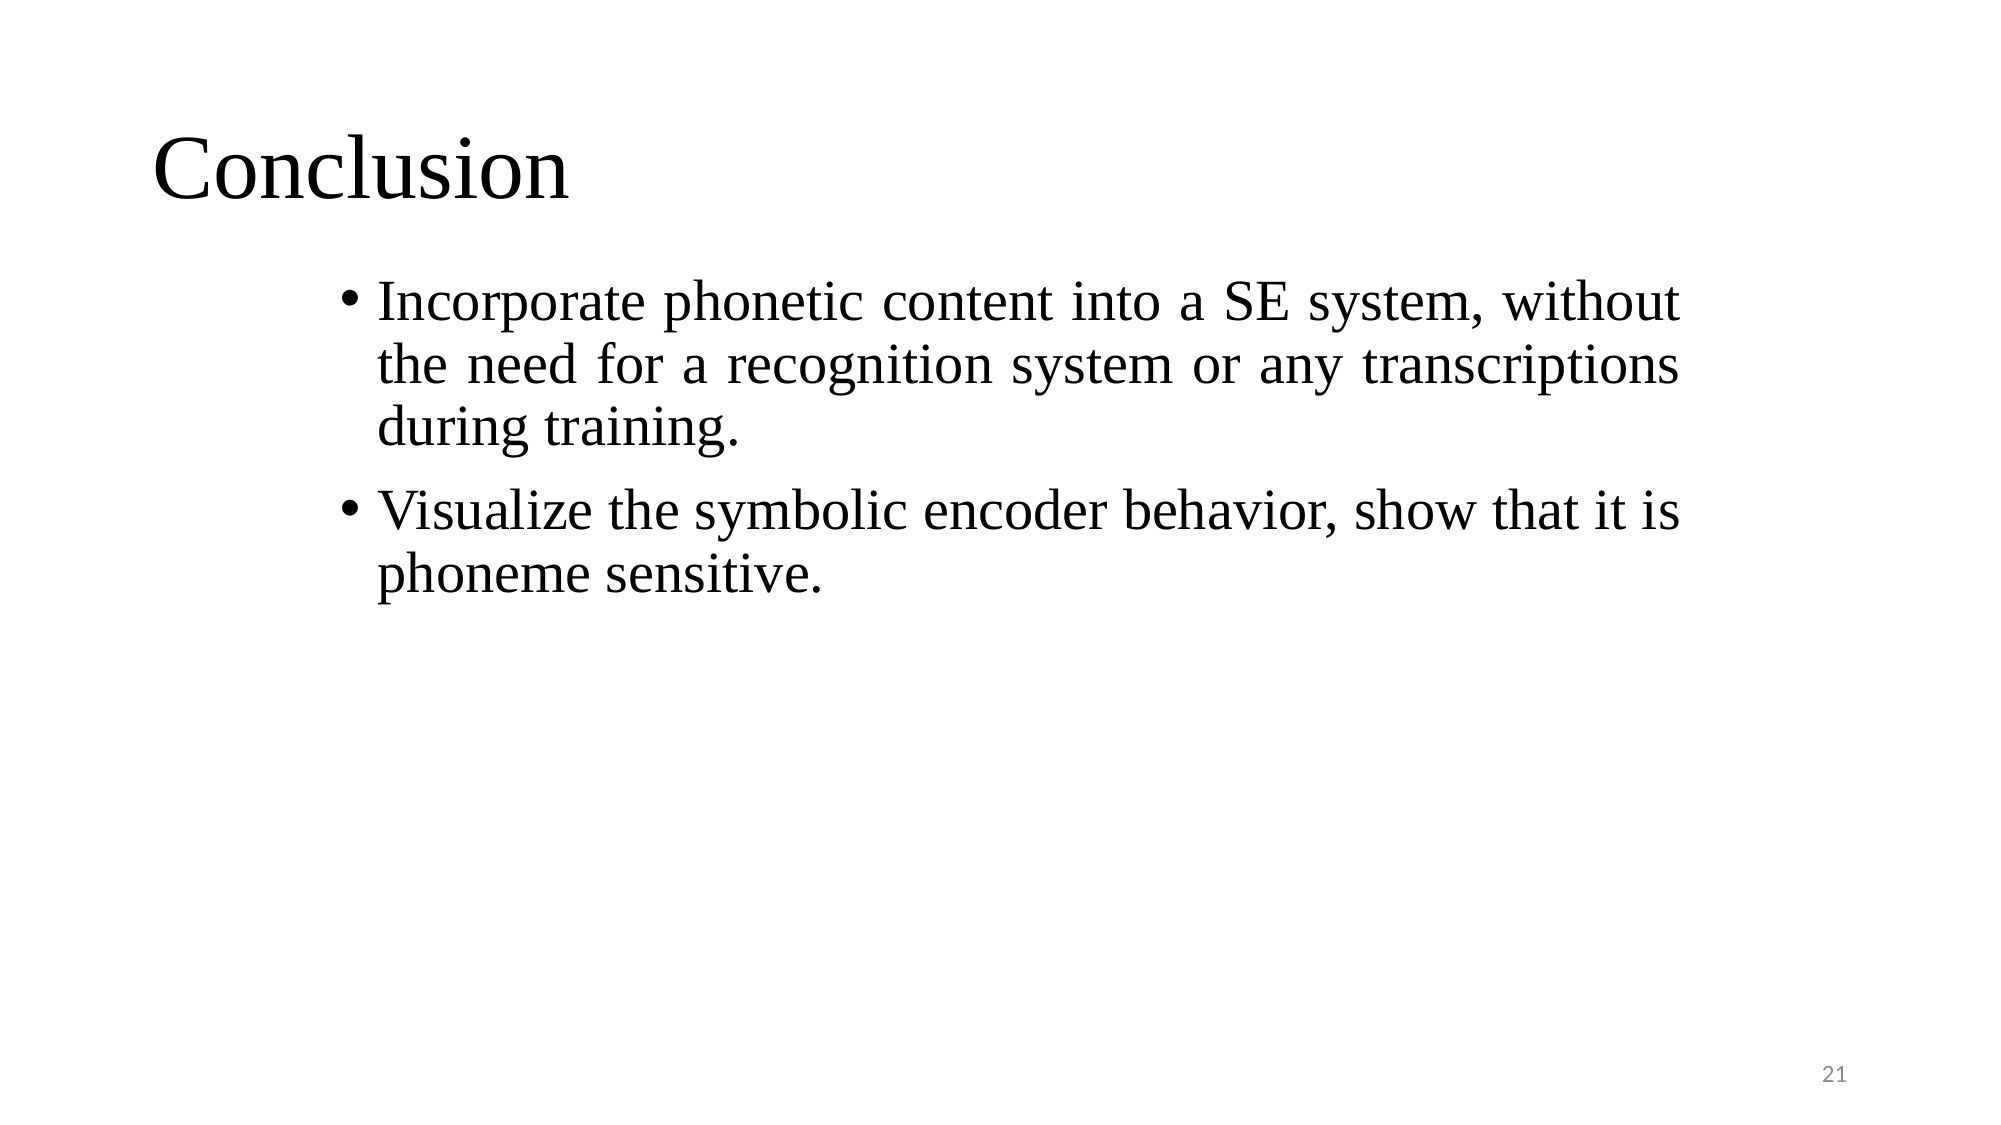

# Conclusion
Incorporate phonetic content into a SE system, without the need for a recognition system or any transcriptions during training.
Visualize the symbolic encoder behavior, show that it is phoneme sensitive.
21